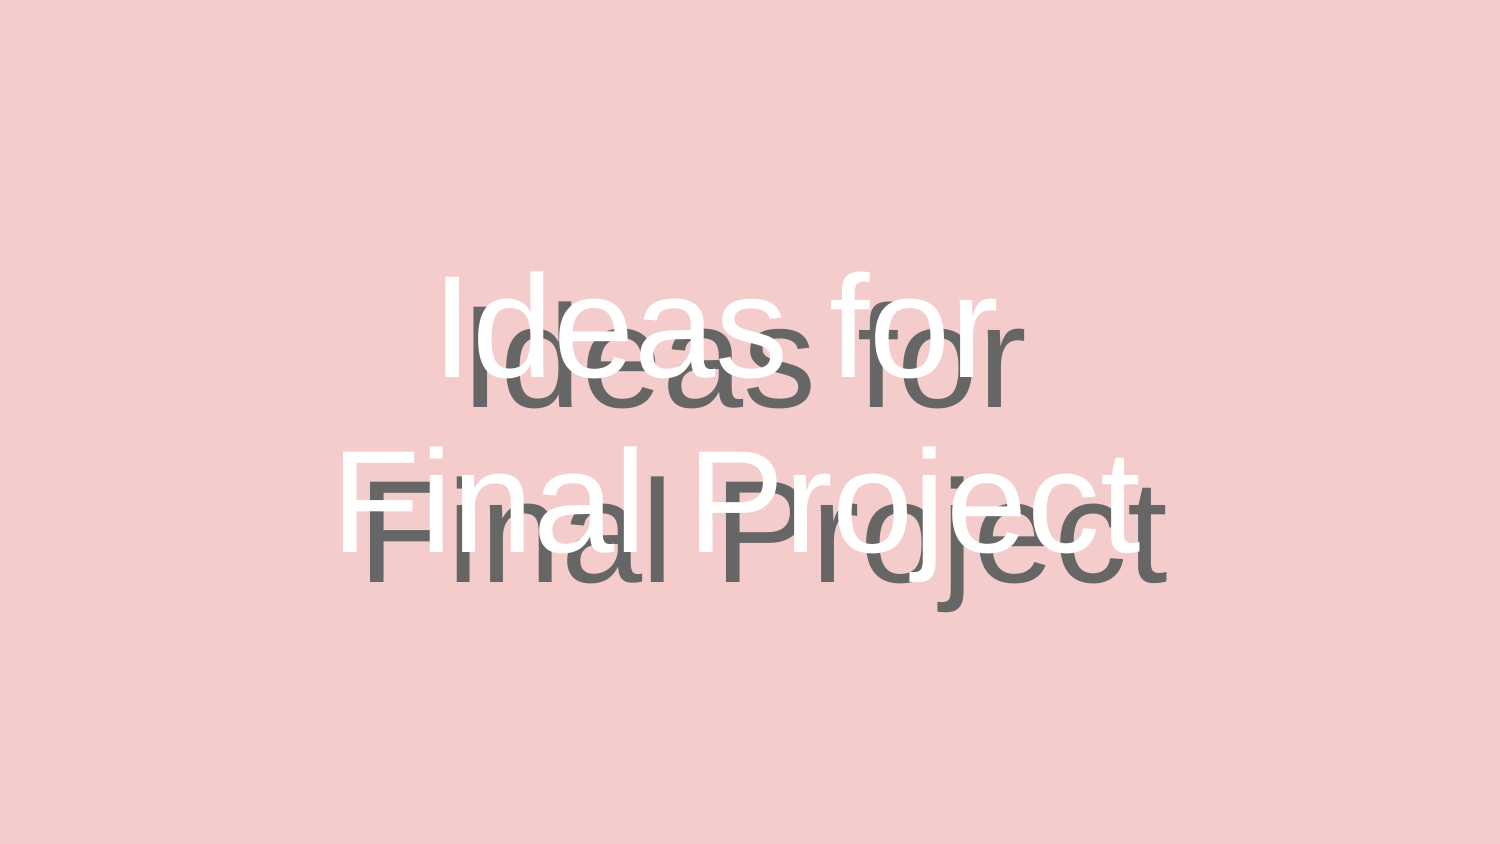

Ideas for
Final Project
# Ideas for
Final Project